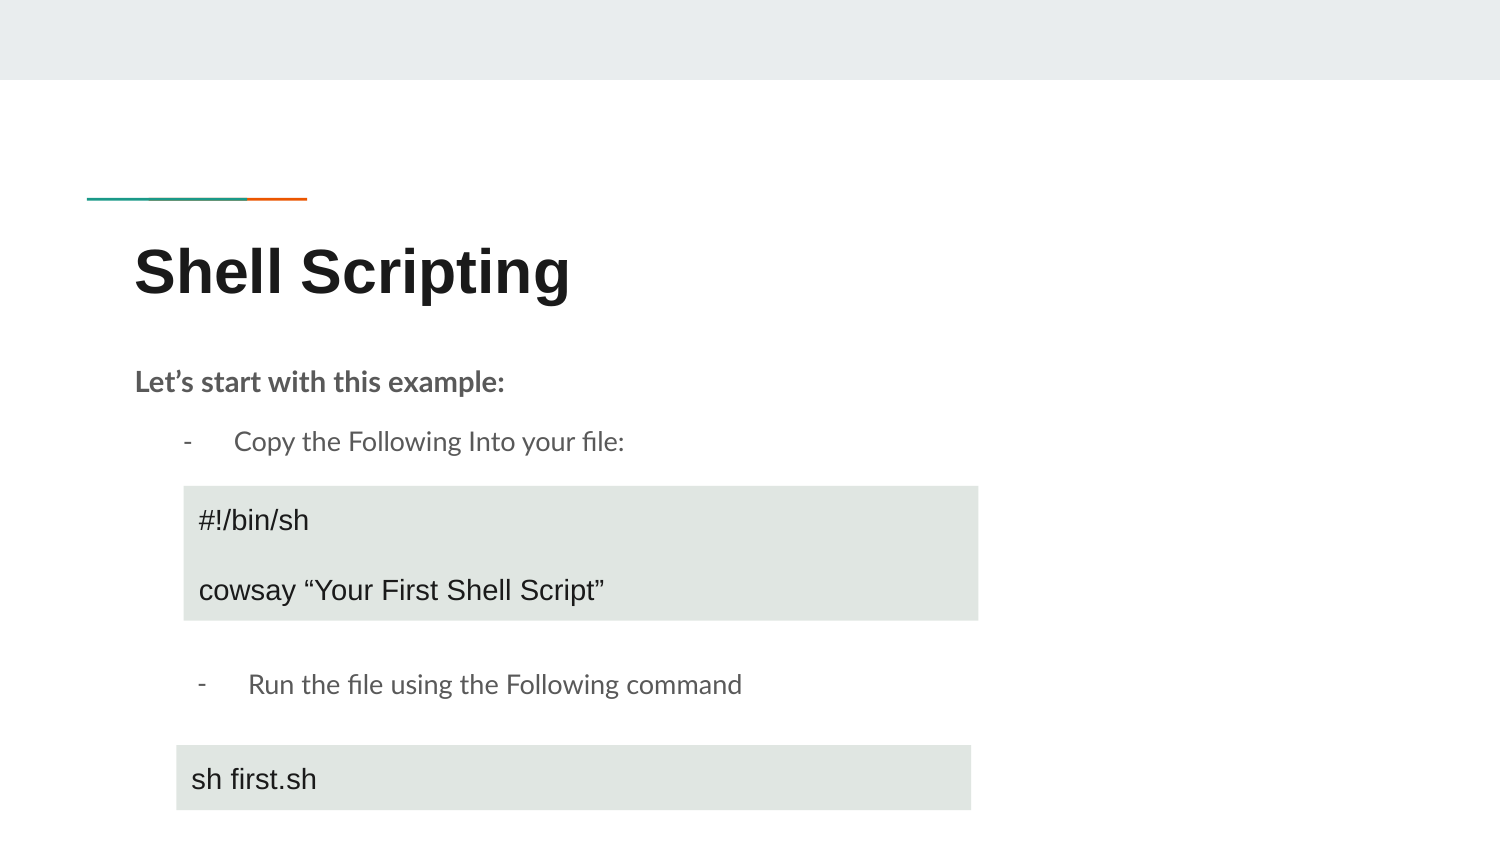

# Shell Scripting

Let’s start with this example:
Copy the Following Into your file:
#!/bin/sh

cowsay “Your First Shell Script”
Run the file using the Following command
sh first.sh